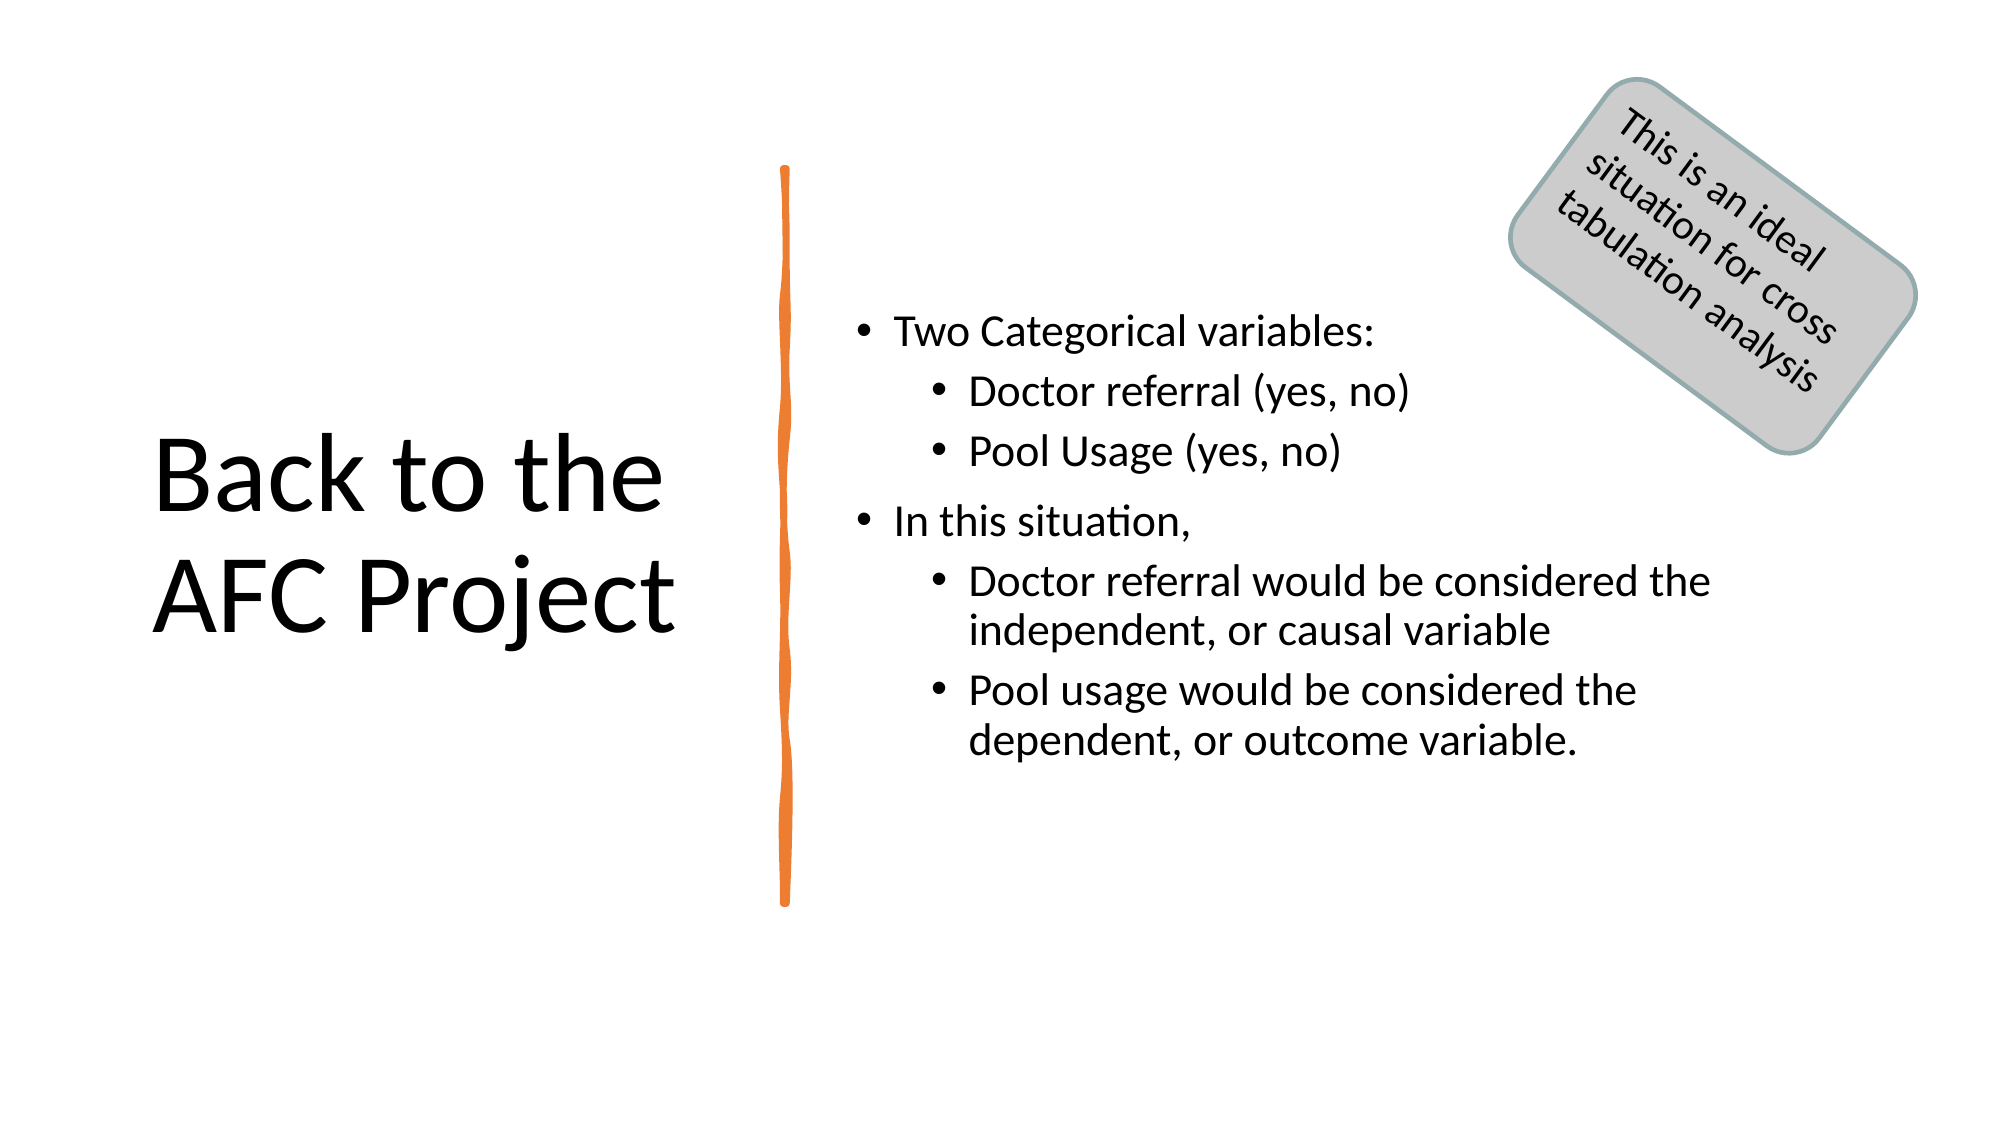

# Back to the AFC Project
Two Categorical variables:
Doctor referral (yes, no)
Pool Usage (yes, no)
In this situation,
Doctor referral would be considered the independent, or causal variable
Pool usage would be considered the dependent, or outcome variable.
This is an ideal situation for cross tabulation analysis